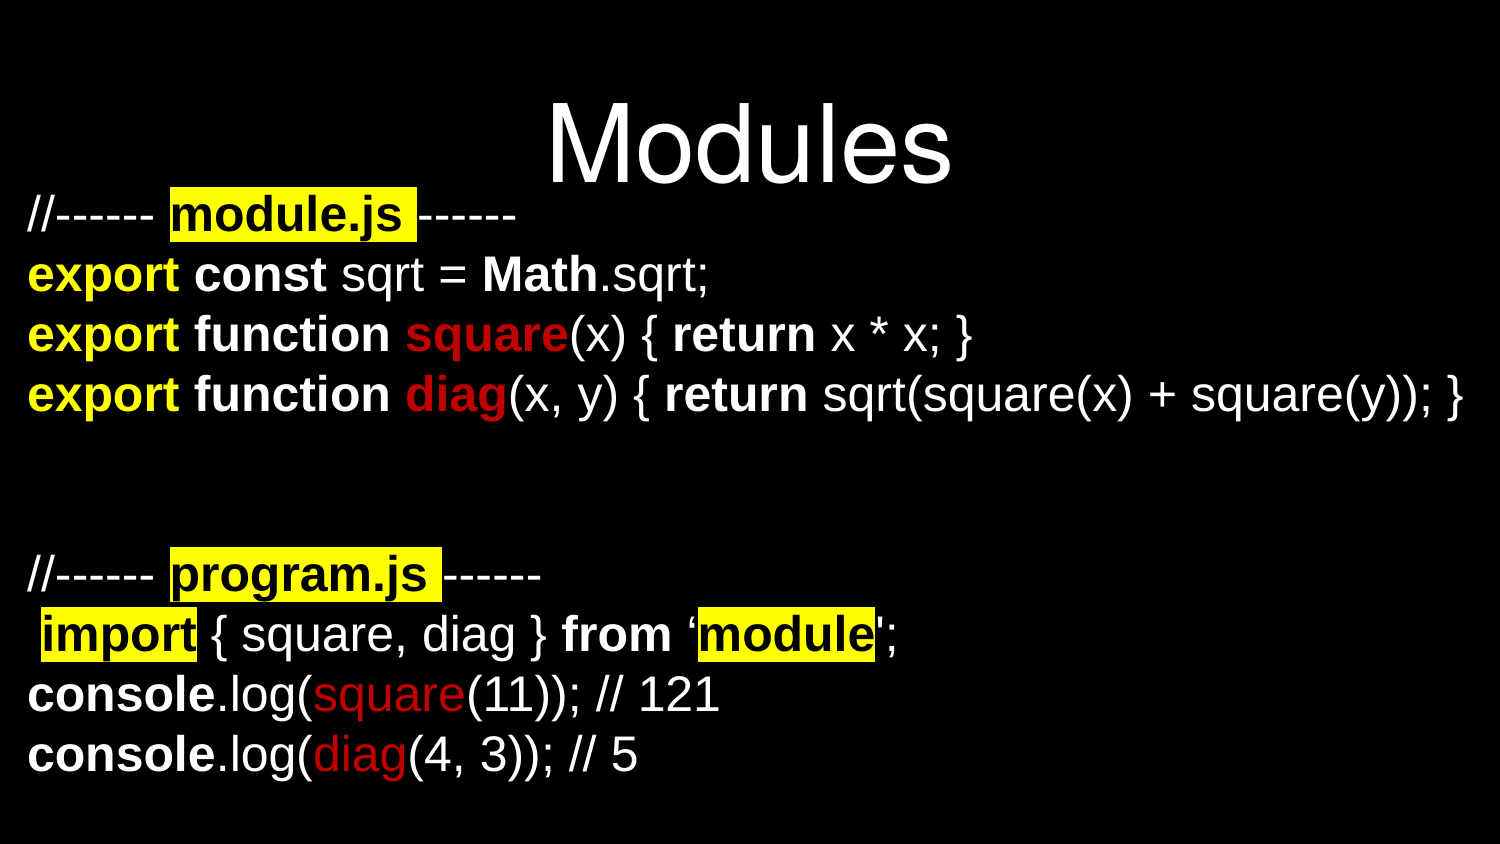

# Modules

//------ module.js ------
export const sqrt = Math.sqrt;
export function square(x) { return x * x; }
export function diag(x, y) { return sqrt(square(x) + square(y)); }

//------ program.js ------
 import { square, diag } from ‘module';
console.log(square(11)); // 121
console.log(diag(4, 3)); // 5